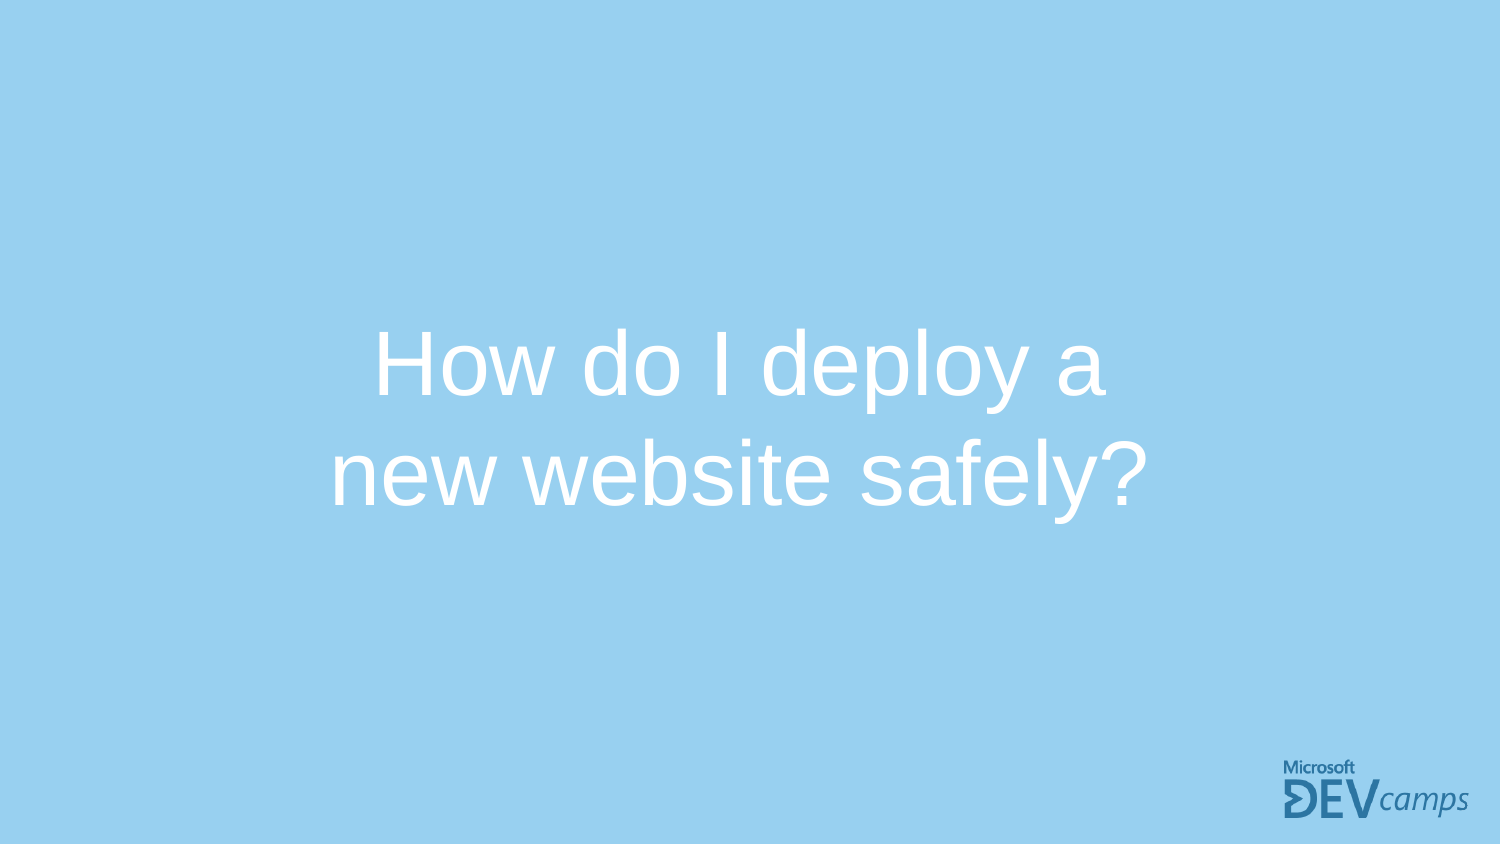

How do I deploy a new website safely?